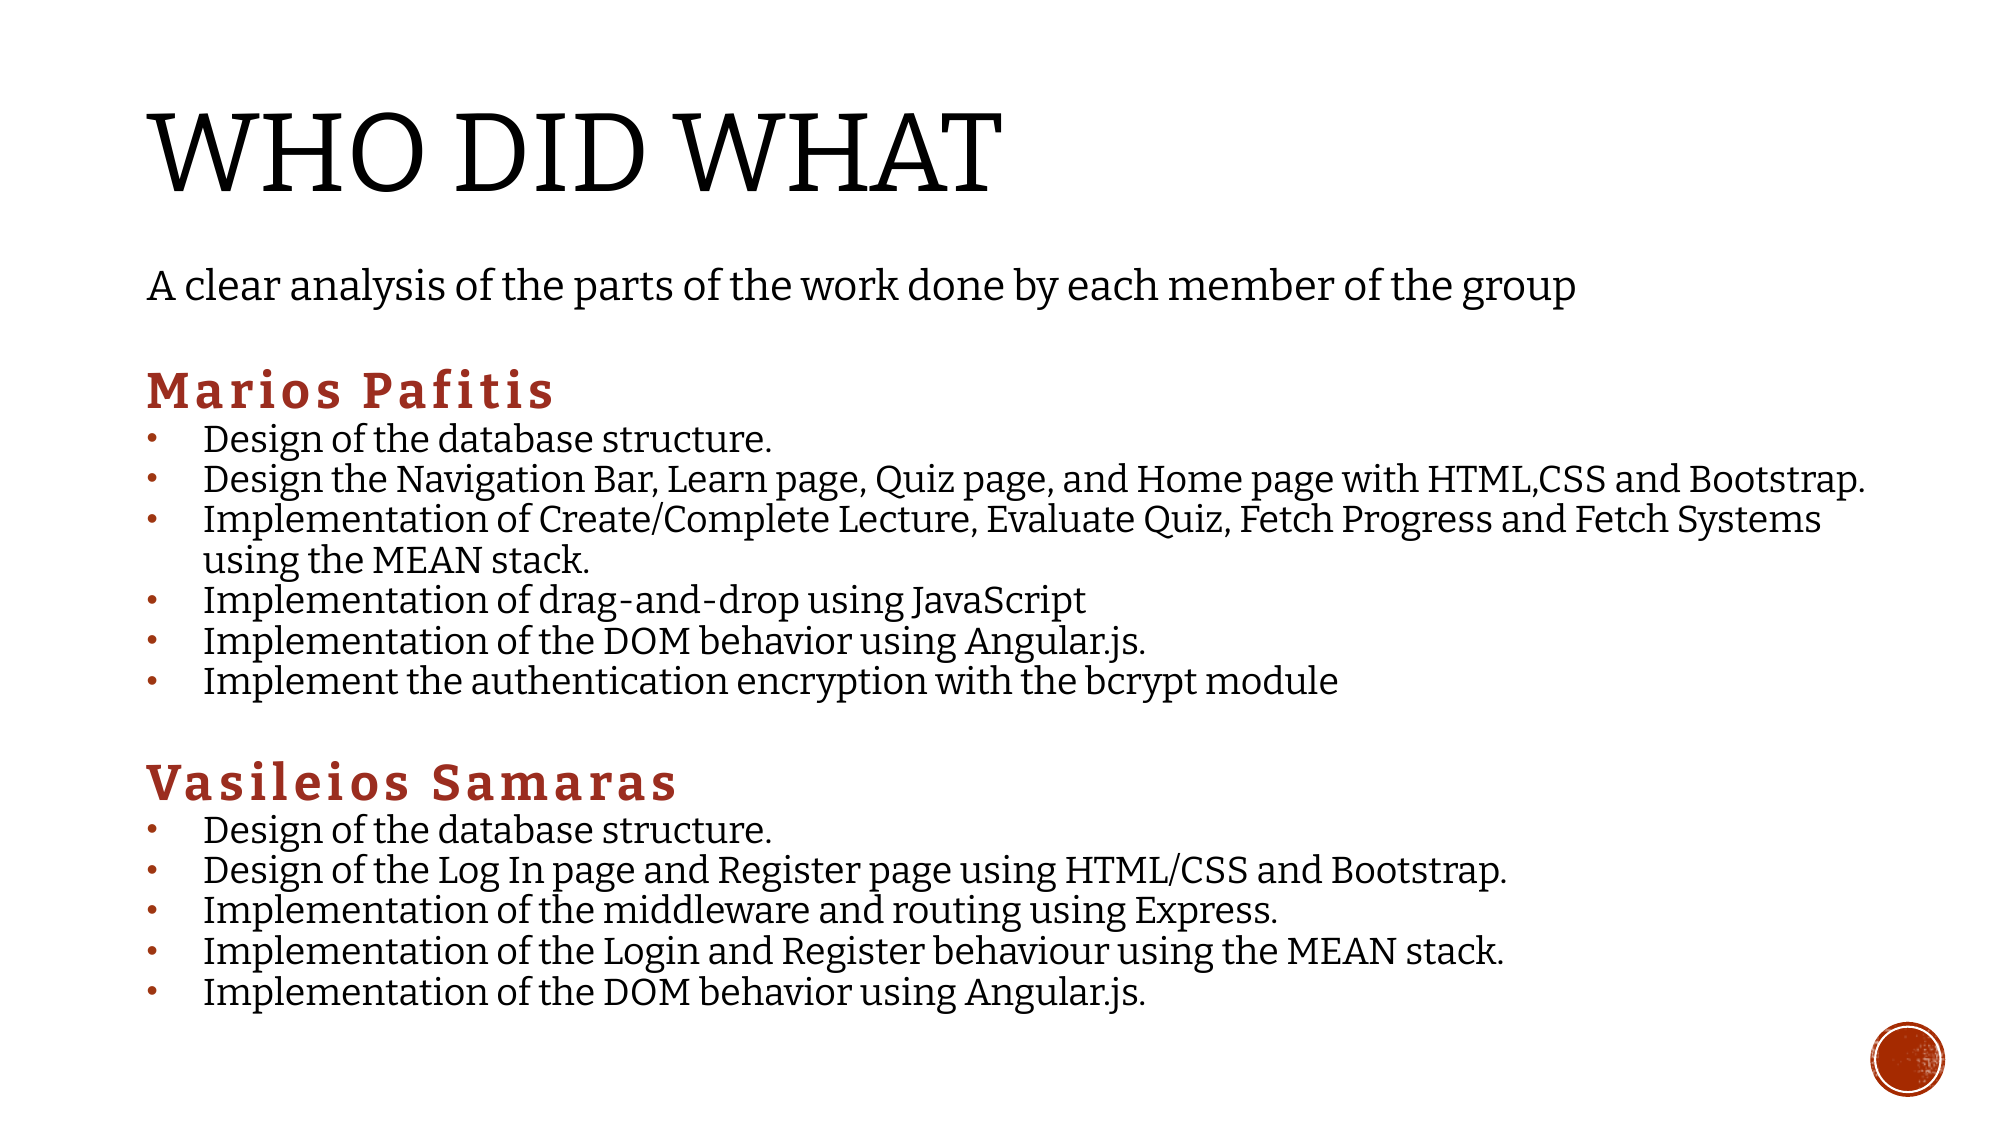

WHO DID WHAT
A clear analysis of the parts of the work done by each member of the group
Marios Pafitis
Design of the database structure.
Design the Navigation Bar, Learn page, Quiz page, and Home page with HTML,CSS and Bootstrap.
Implementation of Create/Complete Lecture, Evaluate Quiz, Fetch Progress and Fetch Systems using the MEAN stack.
Implementation of drag-and-drop using JavaScript
Implementation of the DOM behavior using Angular.js.
Implement the authentication encryption with the bcrypt module

Vasileios Samaras
Design of the database structure.
Design of the Log In page and Register page using HTML/CSS and Bootstrap.
Implementation of the middleware and routing using Express.
Implementation of the Login and Register behaviour using the MEAN stack.
Implementation of the DOM behavior using Angular.js.